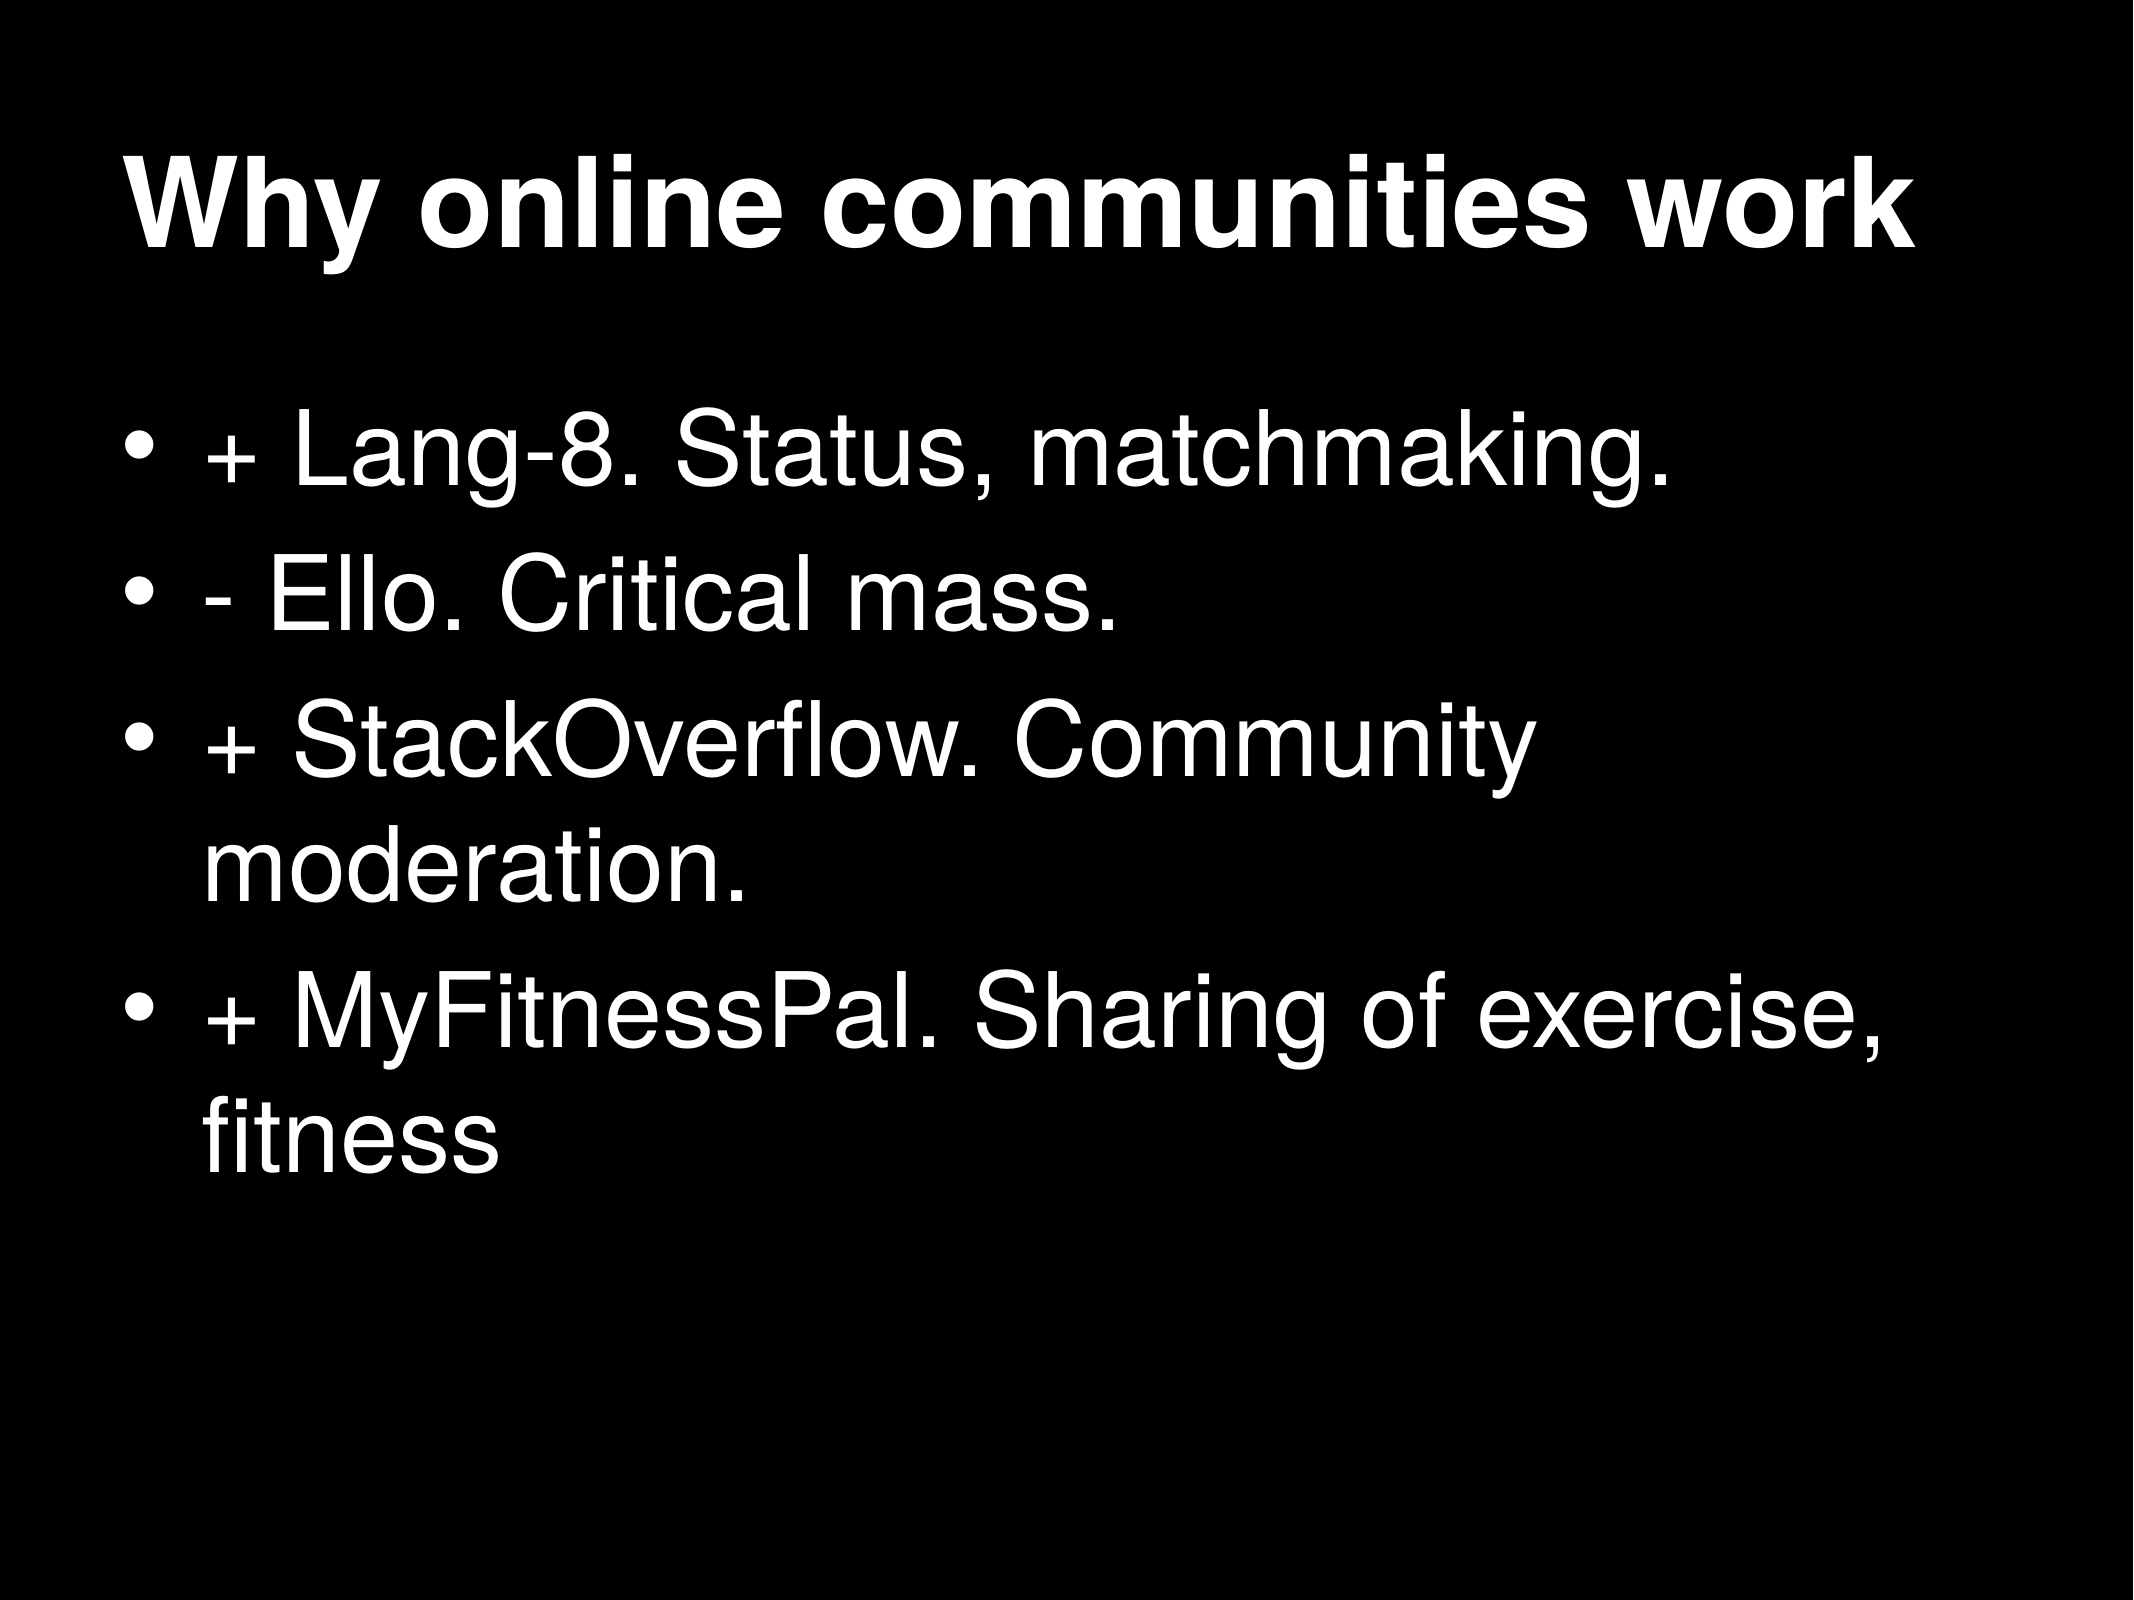

# Why online communities work
+ Lang-8. Status, matchmaking.
- Ello. Critical mass.
+ StackOverflow. Community moderation.
+ MyFitnessPal. Sharing of exercise, fitness